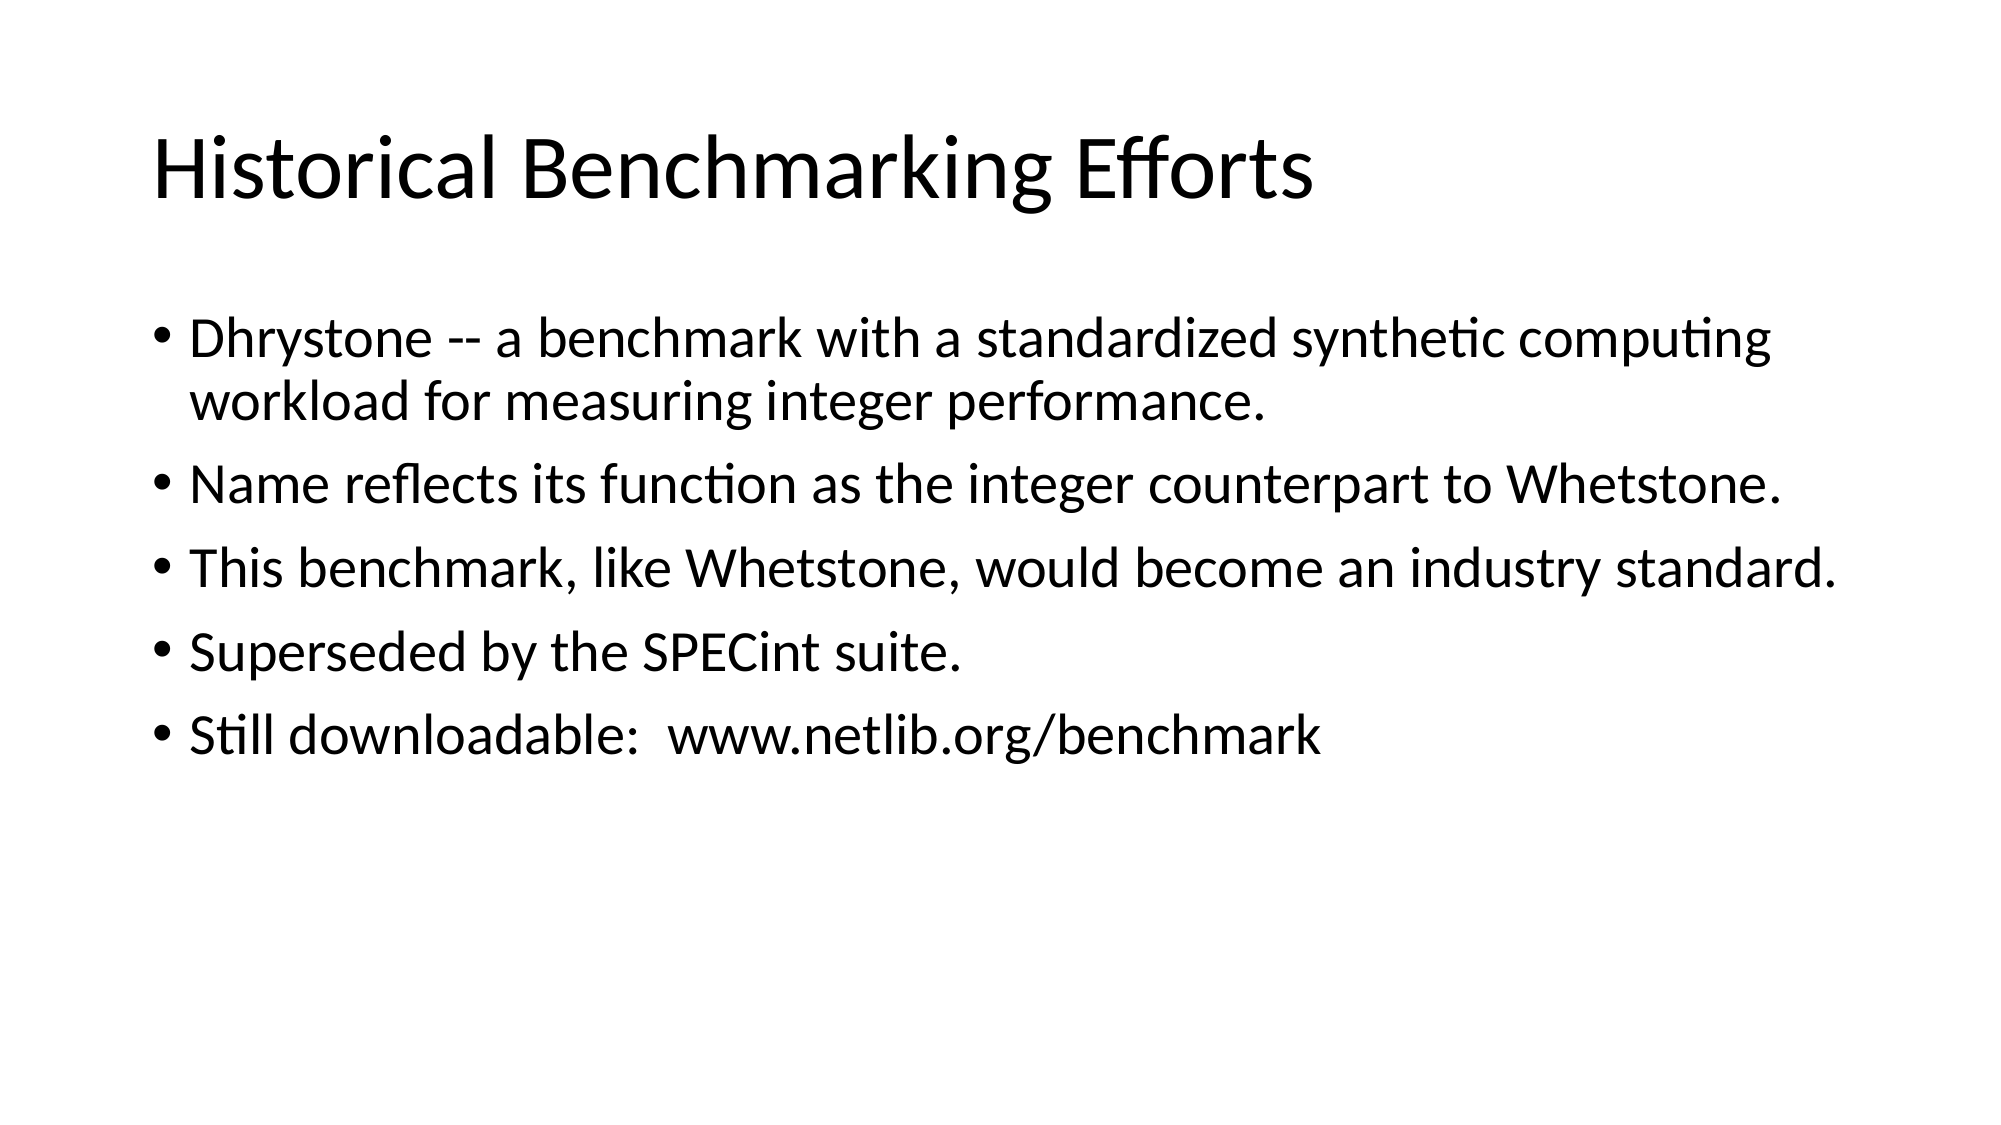

# Historical Benchmarking Efforts
Dhrystone -- a benchmark with a standardized synthetic computing workload for measuring integer performance.
Name reflects its function as the integer counterpart to Whetstone.
This benchmark, like Whetstone, would become an industry standard.
Superseded by the SPECint suite.
Still downloadable:  www.netlib.org/benchmark